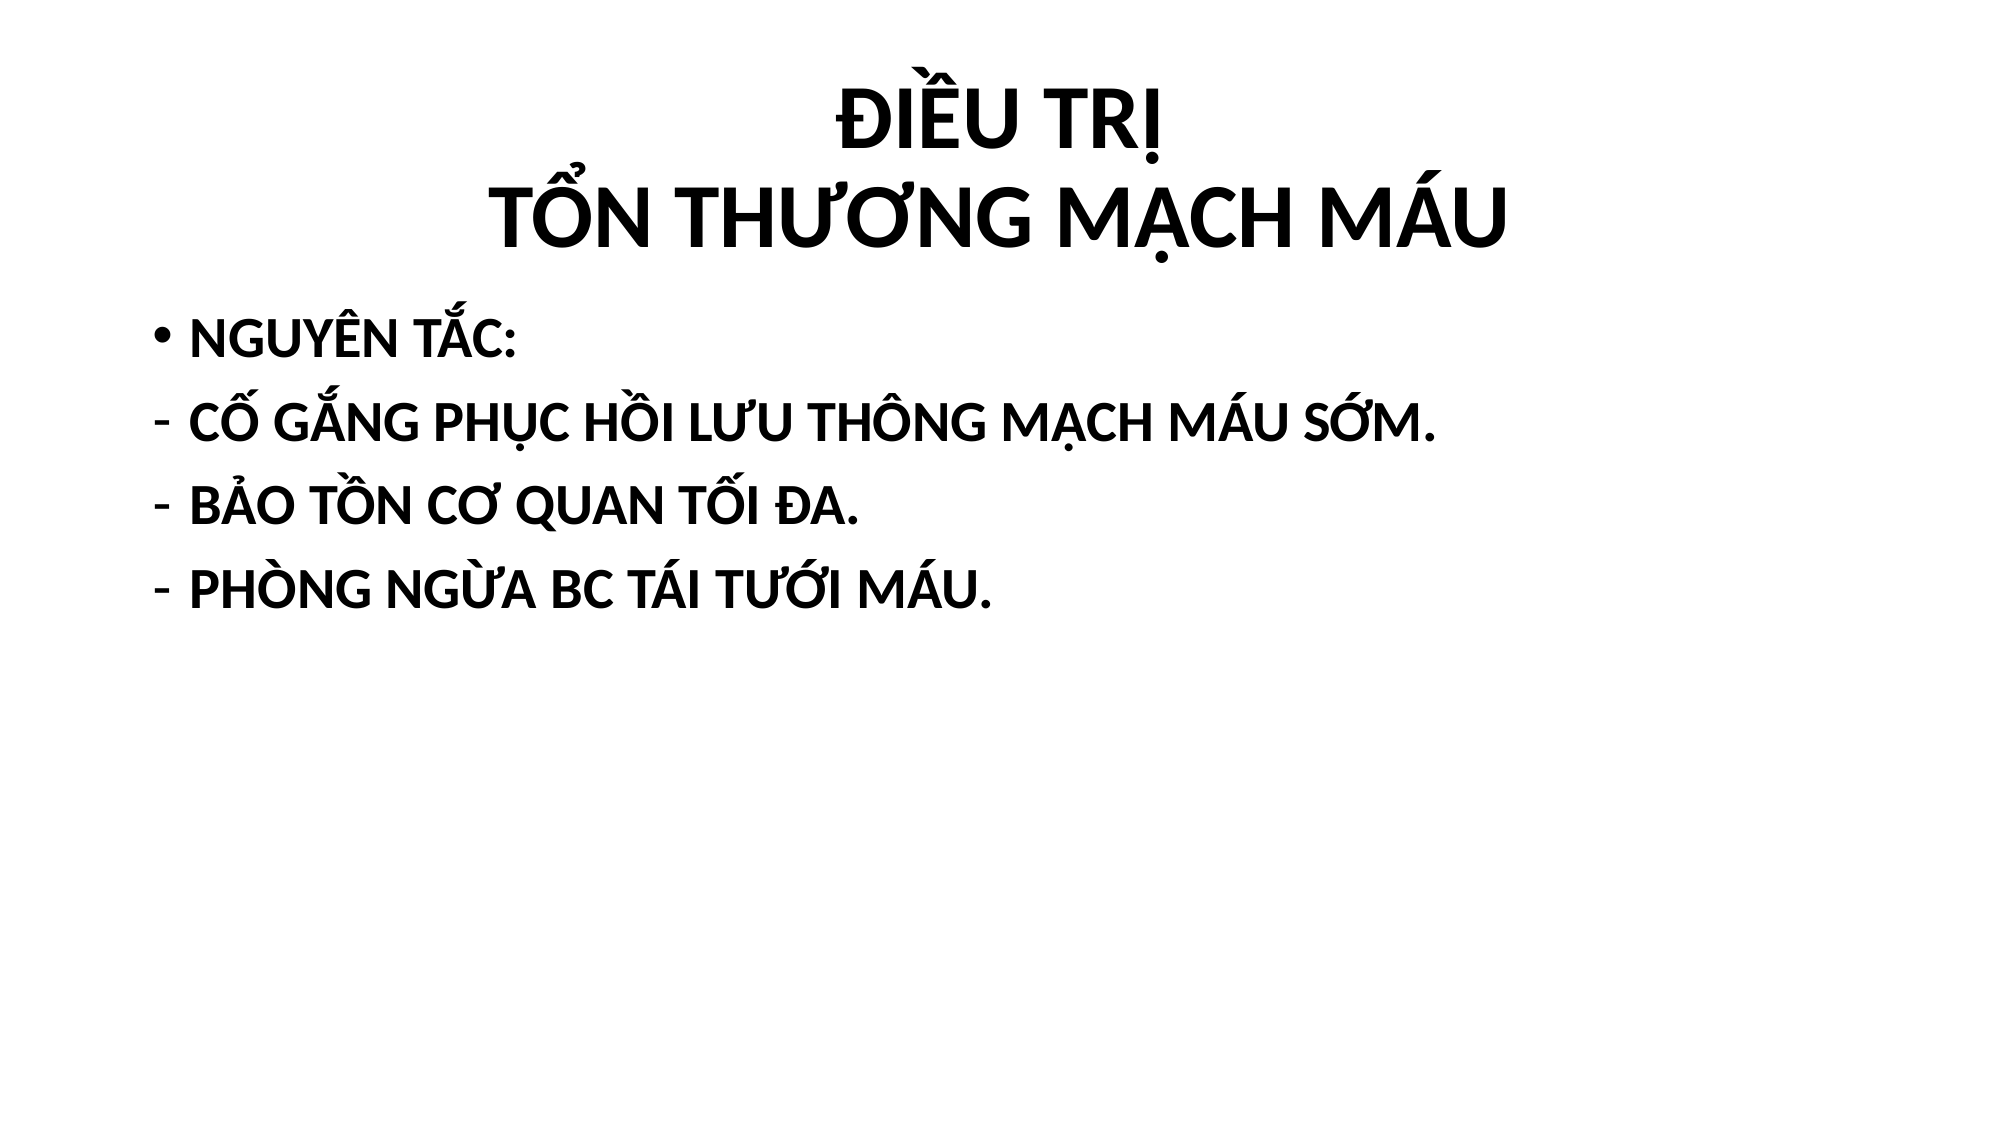

# ĐIỀU TRỊ TỔN THƯƠNG MẠCH MÁU
NGUYÊN TẮC:
CỐ GẮNG PHỤC HỒI LƯU THÔNG MẠCH MÁU SỚM.
BẢO TỒN CƠ QUAN TỐI ĐA.
PHÒNG NGỪA BC TÁI TƯỚI MÁU.